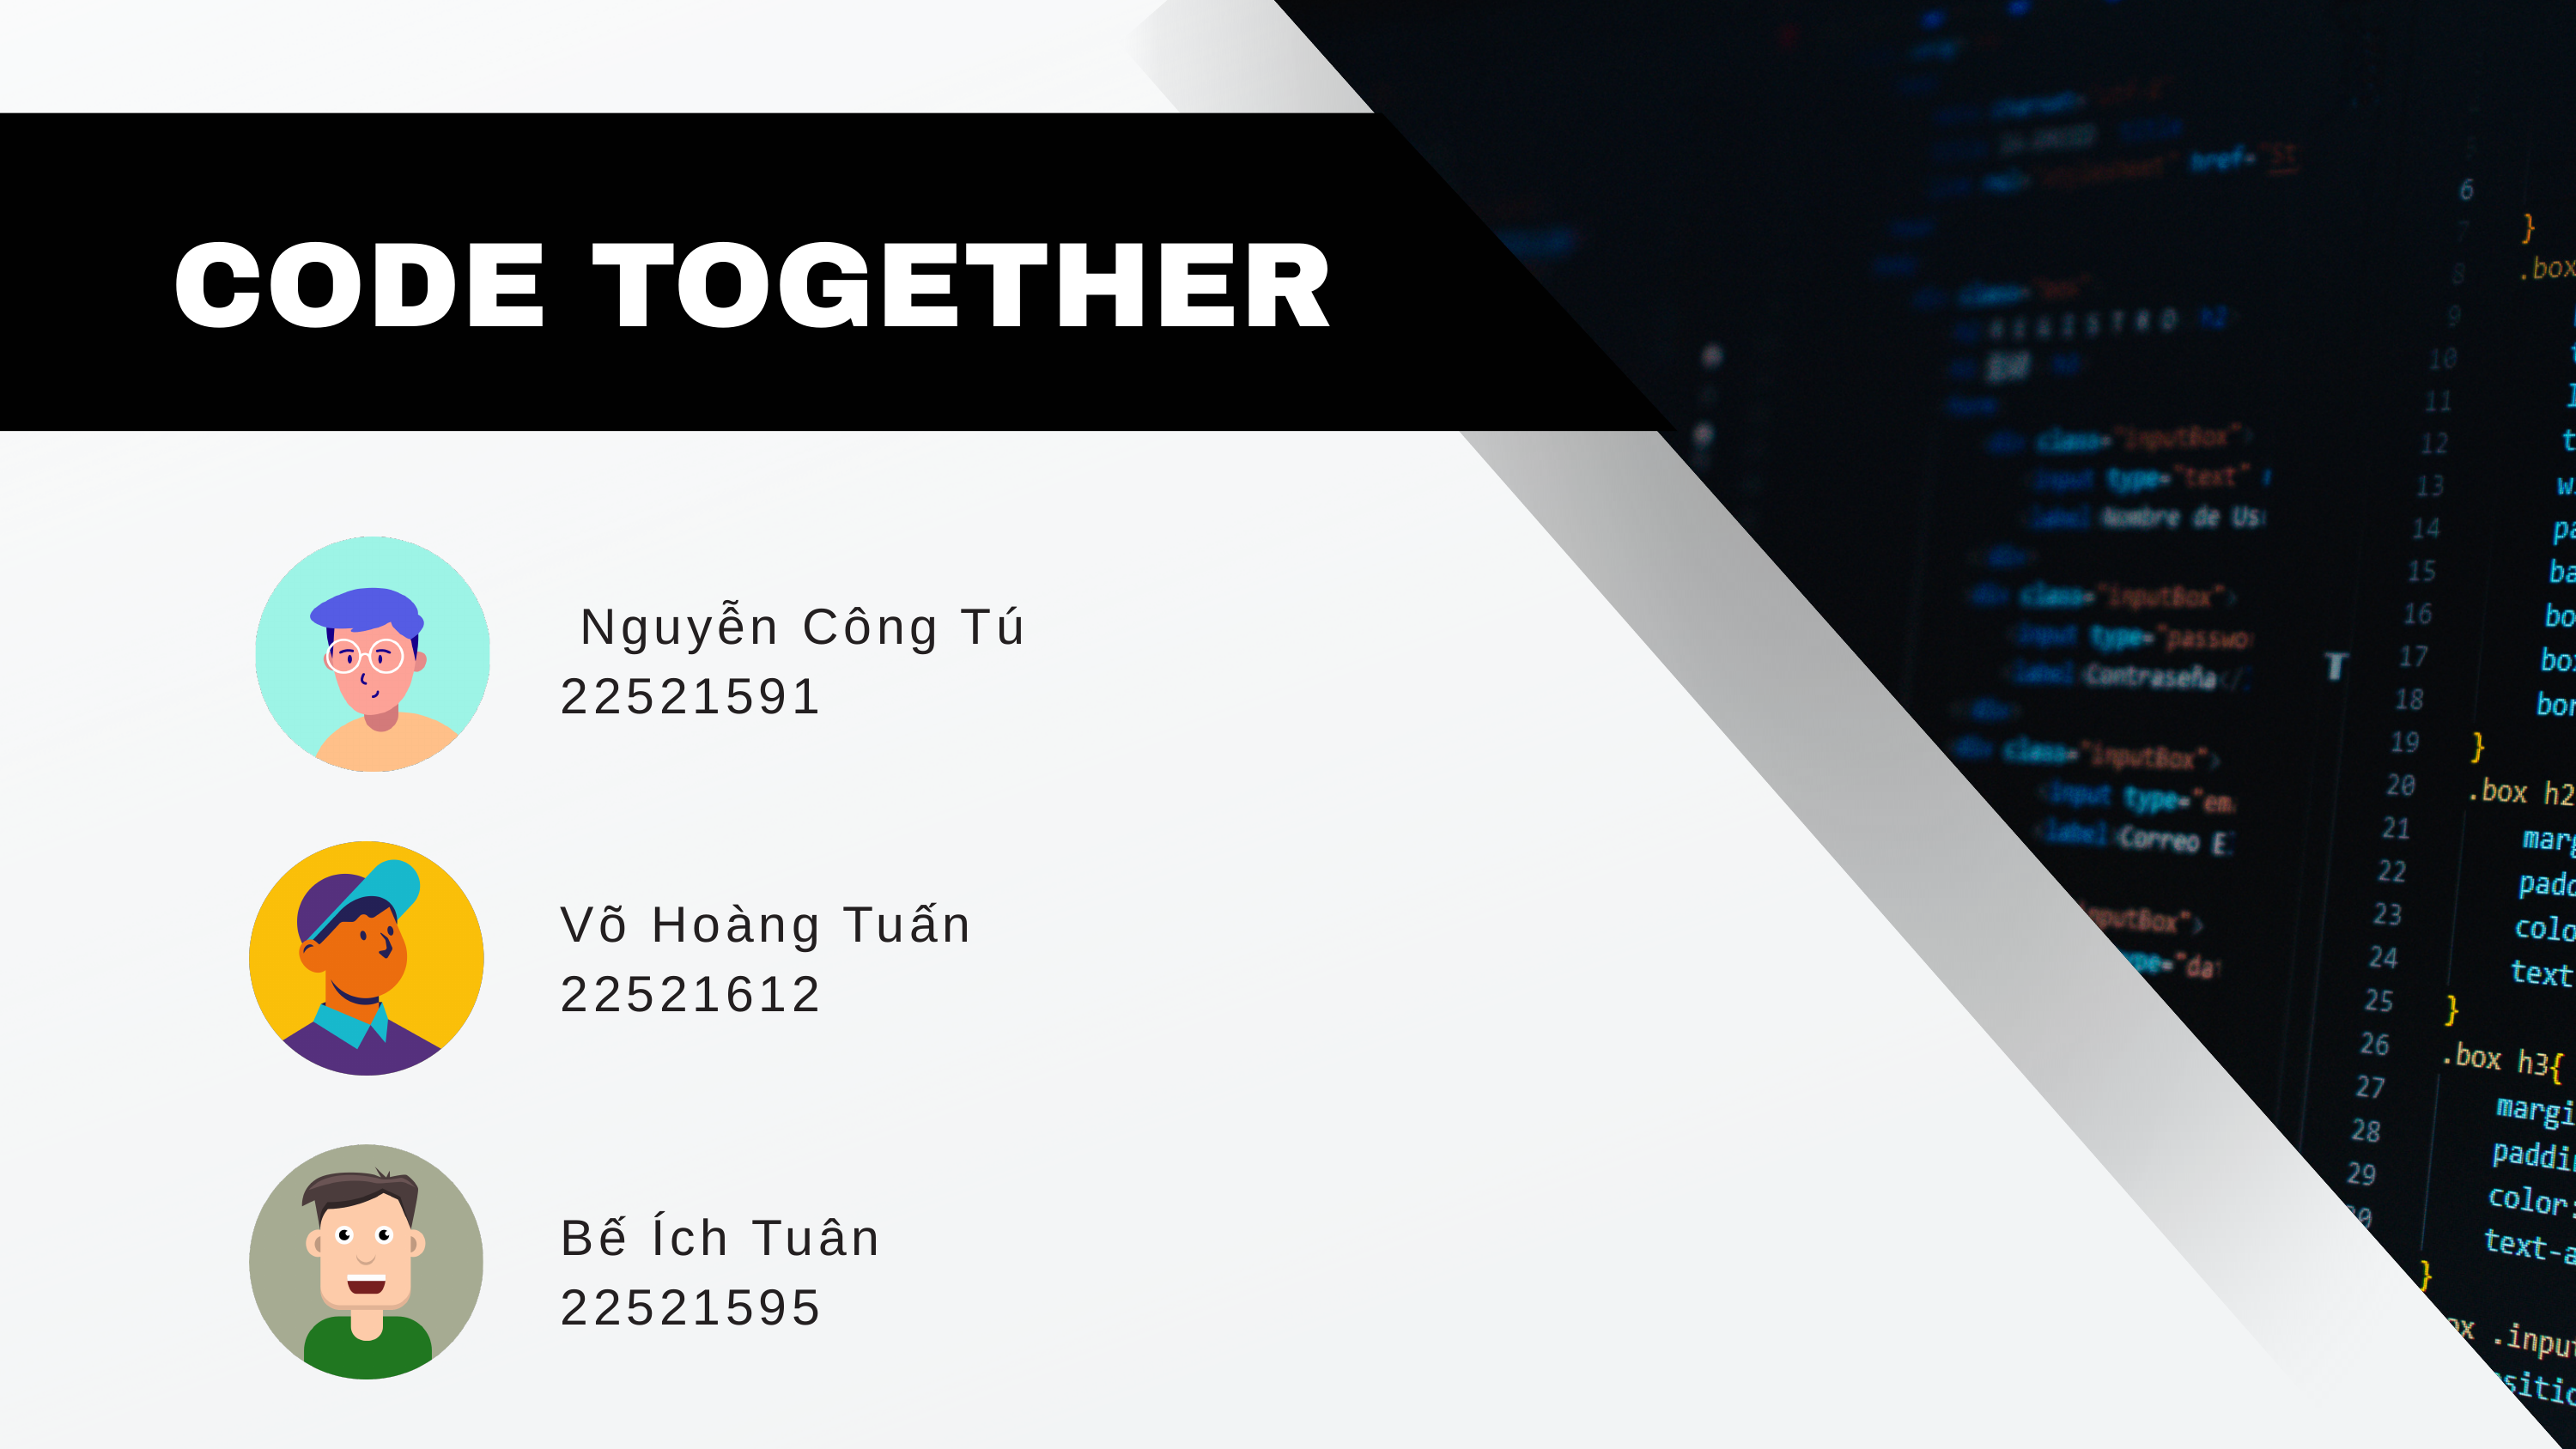

CODE TOGETHER

 Nguyễn Công Tú
22521591

Võ Hoàng Tuấn
22521612

Bế Ích Tuân
22521595